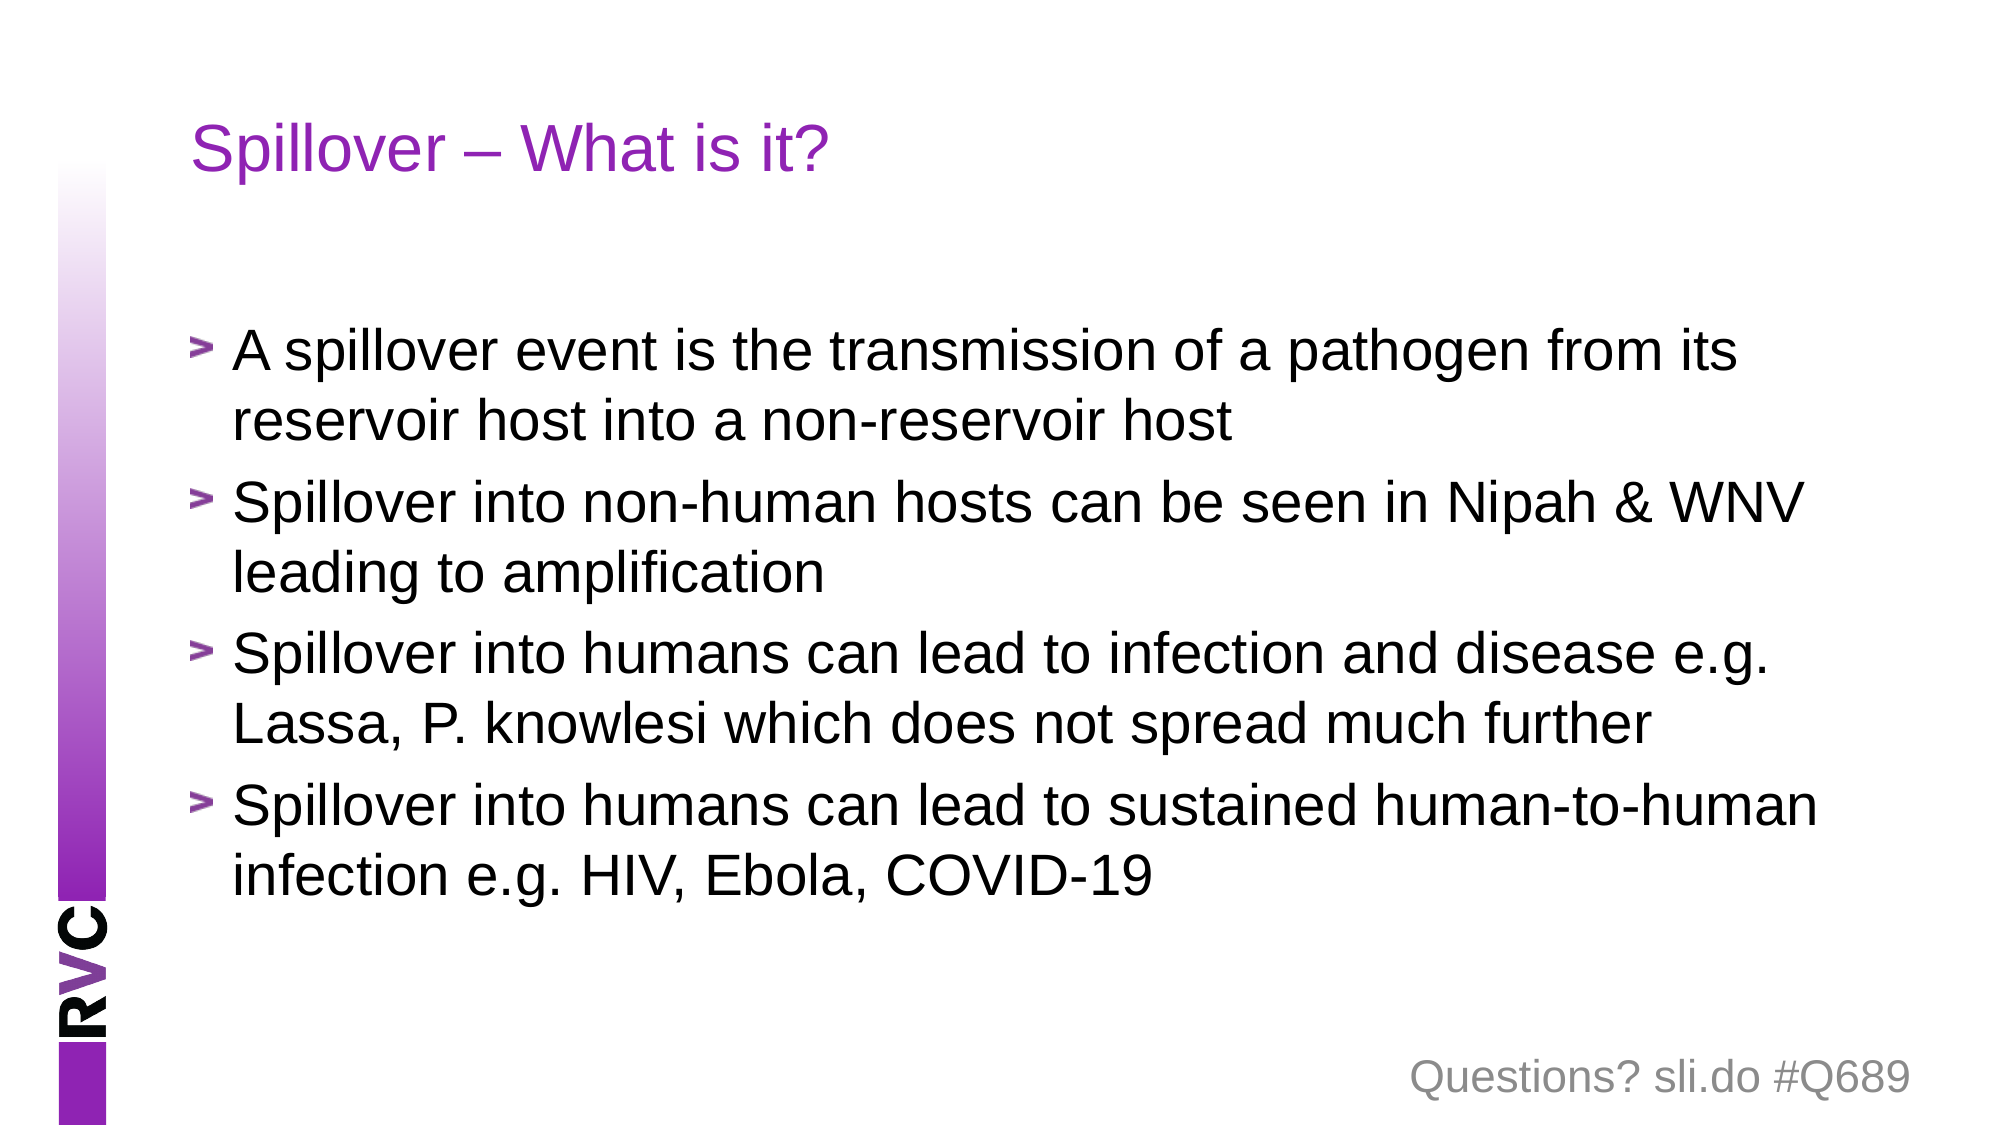

# Spillover – What is it?
A spillover event is the transmission of a pathogen from its reservoir host into a non-reservoir host
Spillover into non-human hosts can be seen in Nipah & WNV leading to amplification
Spillover into humans can lead to infection and disease e.g. Lassa, P. knowlesi which does not spread much further
Spillover into humans can lead to sustained human-to-human infection e.g. HIV, Ebola, COVID-19
Questions? sli.do #Q689